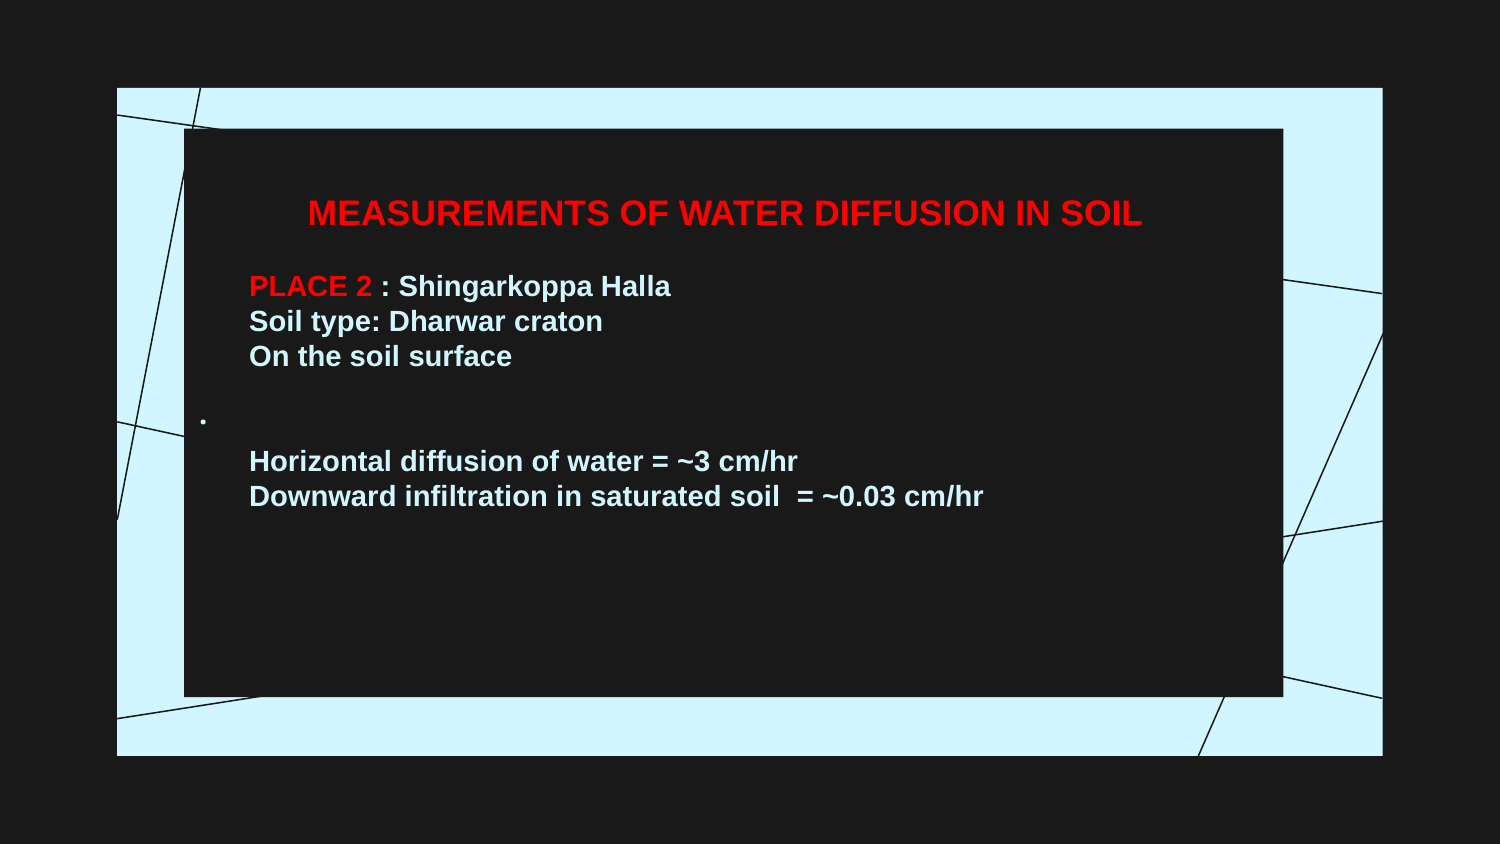

# .
      MEASUREMENTS OF WATER DIFFUSION IN SOIL

PLACE 2 : Shingarkoppa Halla
Soil type: Dharwar craton
On the soil surface

Horizontal diffusion of water = ~3 cm/hr
Downward infiltration in saturated soil  = ~0.03 cm/hr